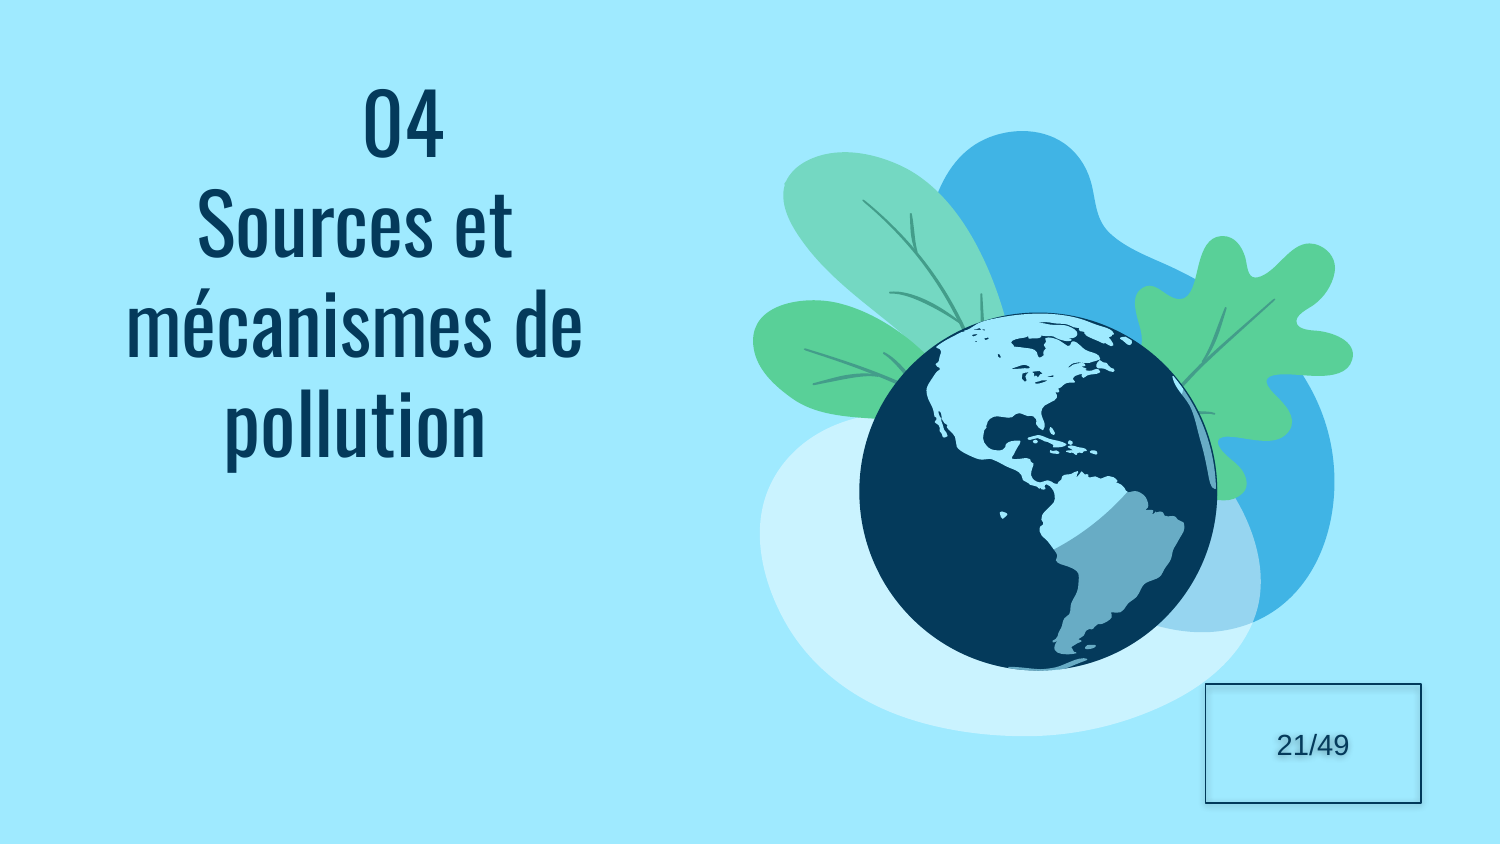

# 04 Sources et mécanismes de pollution

21/49